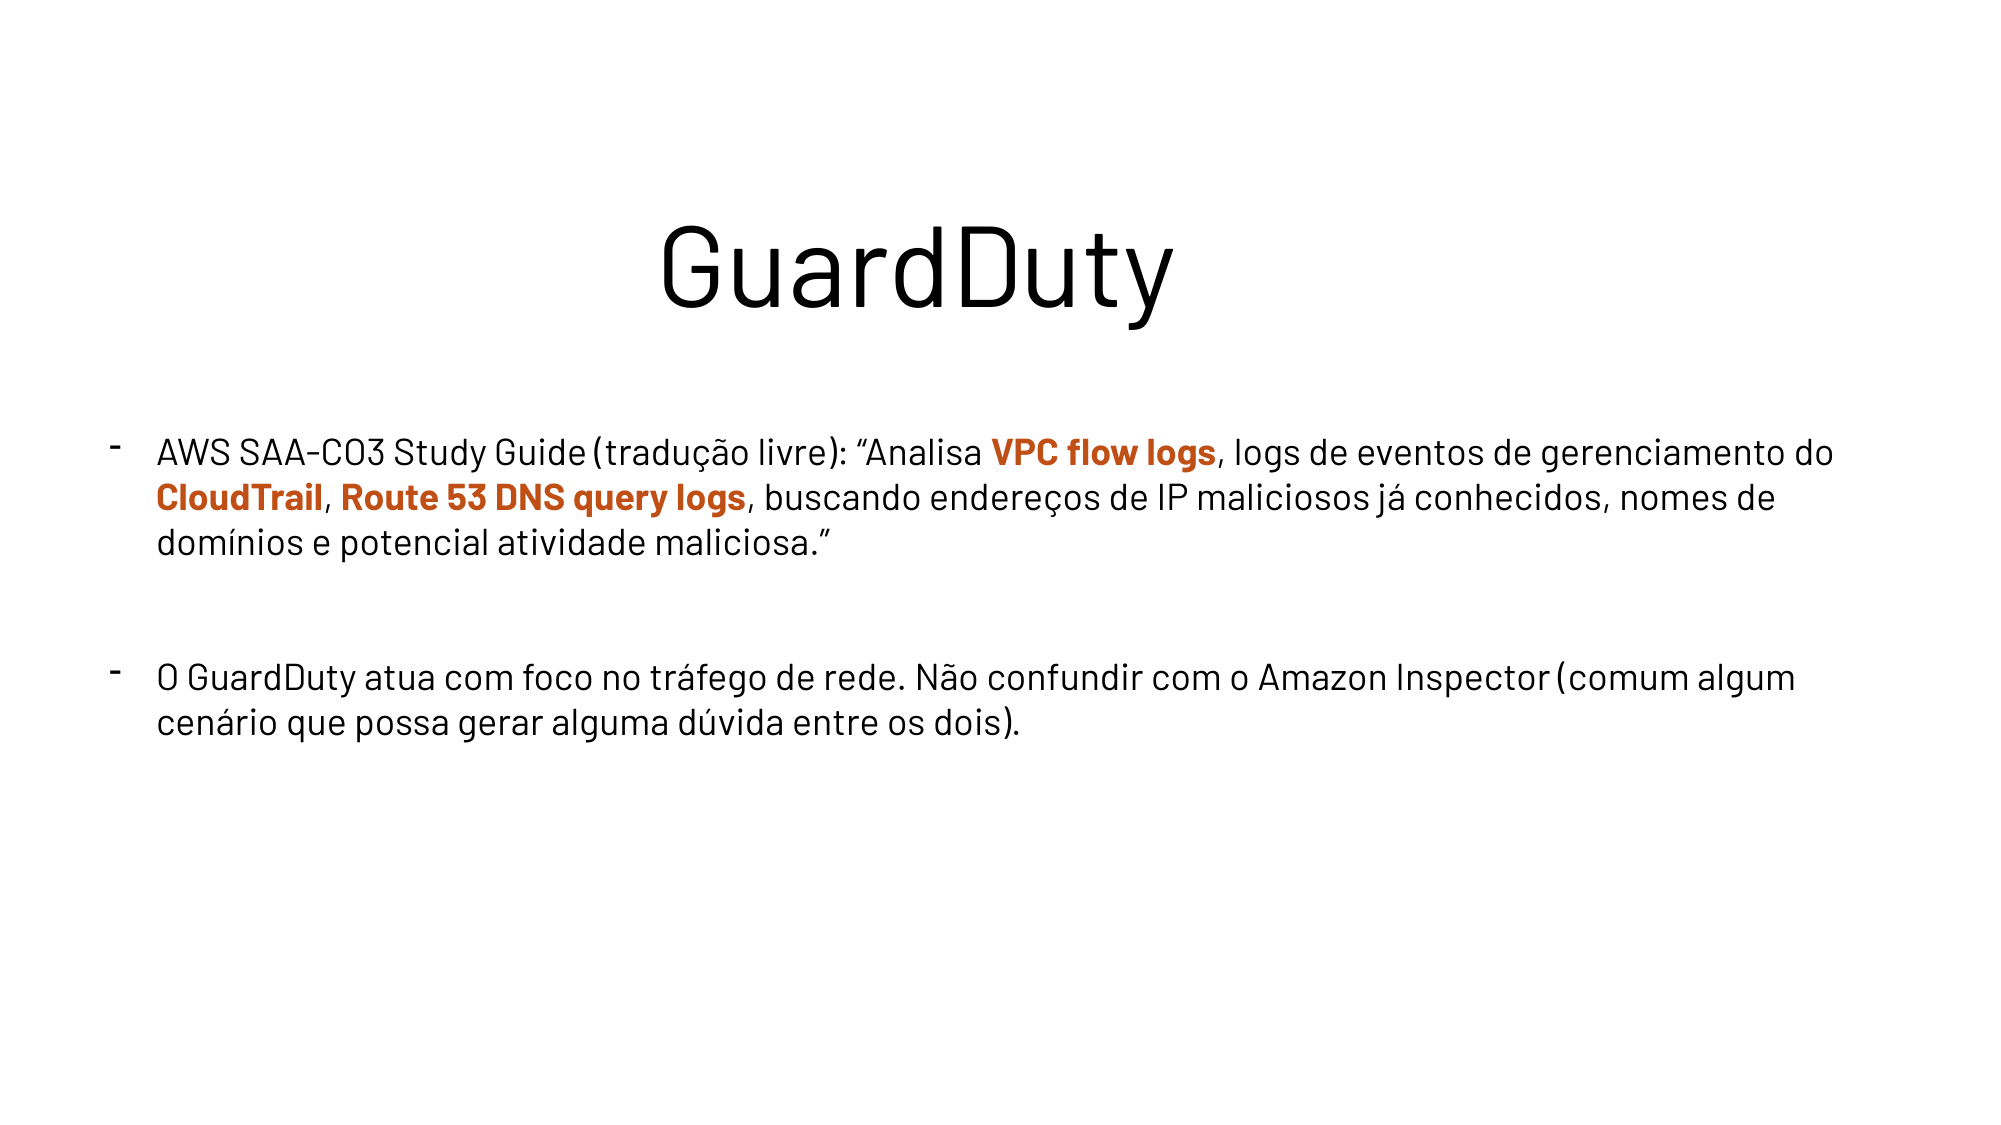

# GuardDuty
AWS SAA-CO3 Study Guide (tradução livre): “Analisa VPC flow logs, logs de eventos de gerenciamento do CloudTrail, Route 53 DNS query logs, buscando endereços de IP maliciosos já conhecidos, nomes de domínios e potencial atividade maliciosa.”

O GuardDuty atua com foco no tráfego de rede. Não confundir com o Amazon Inspector (comum algum cenário que possa gerar alguma dúvida entre os dois).